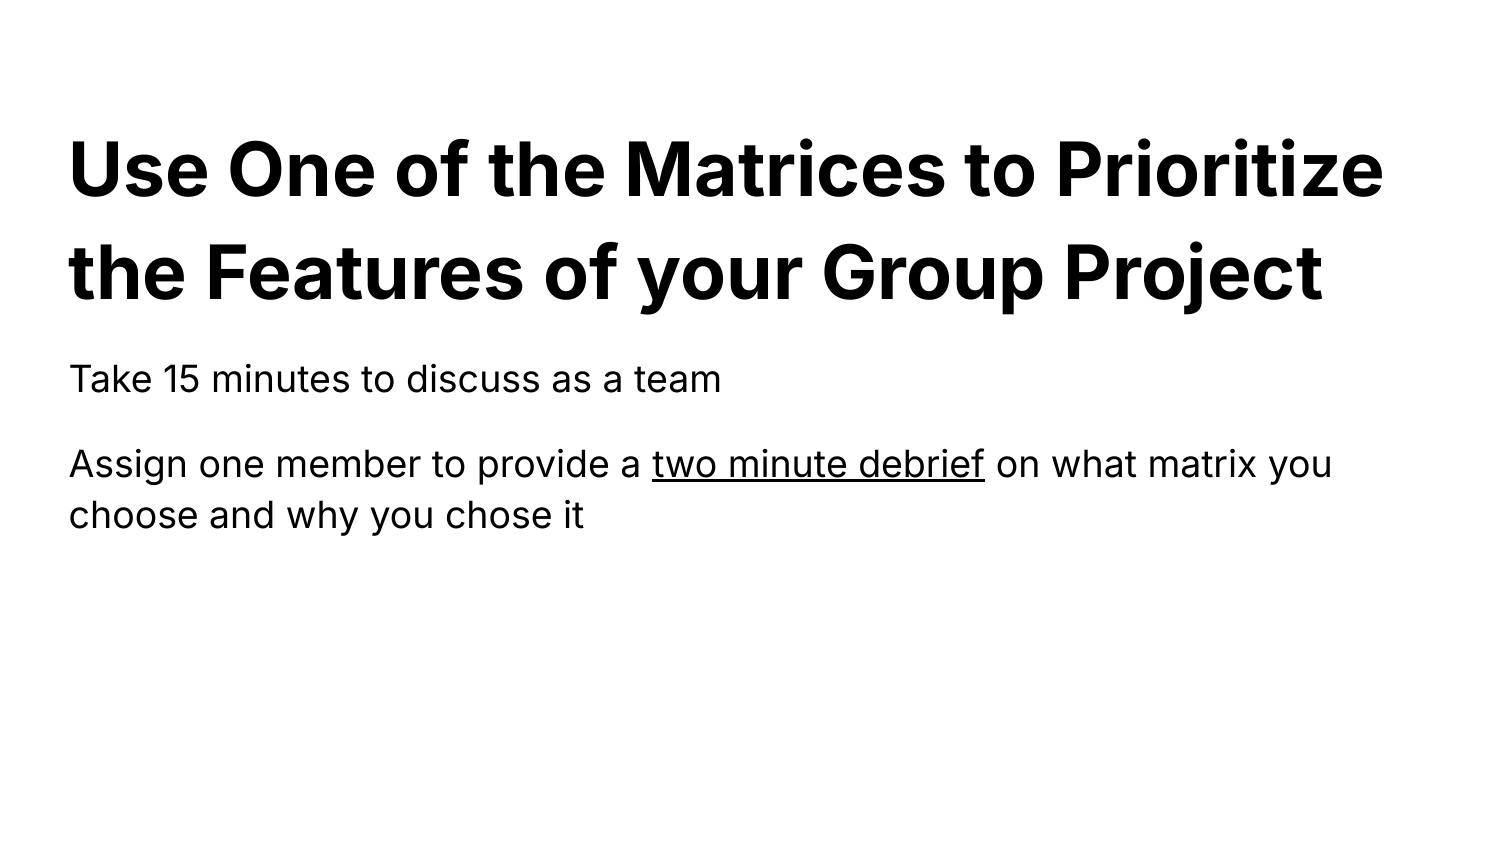

Use One of the Matrices to Prioritize the Features of your Group Project
Take 15 minutes to discuss as a team
Assign one member to provide a two minute debrief on what matrix you choose and why you chose it